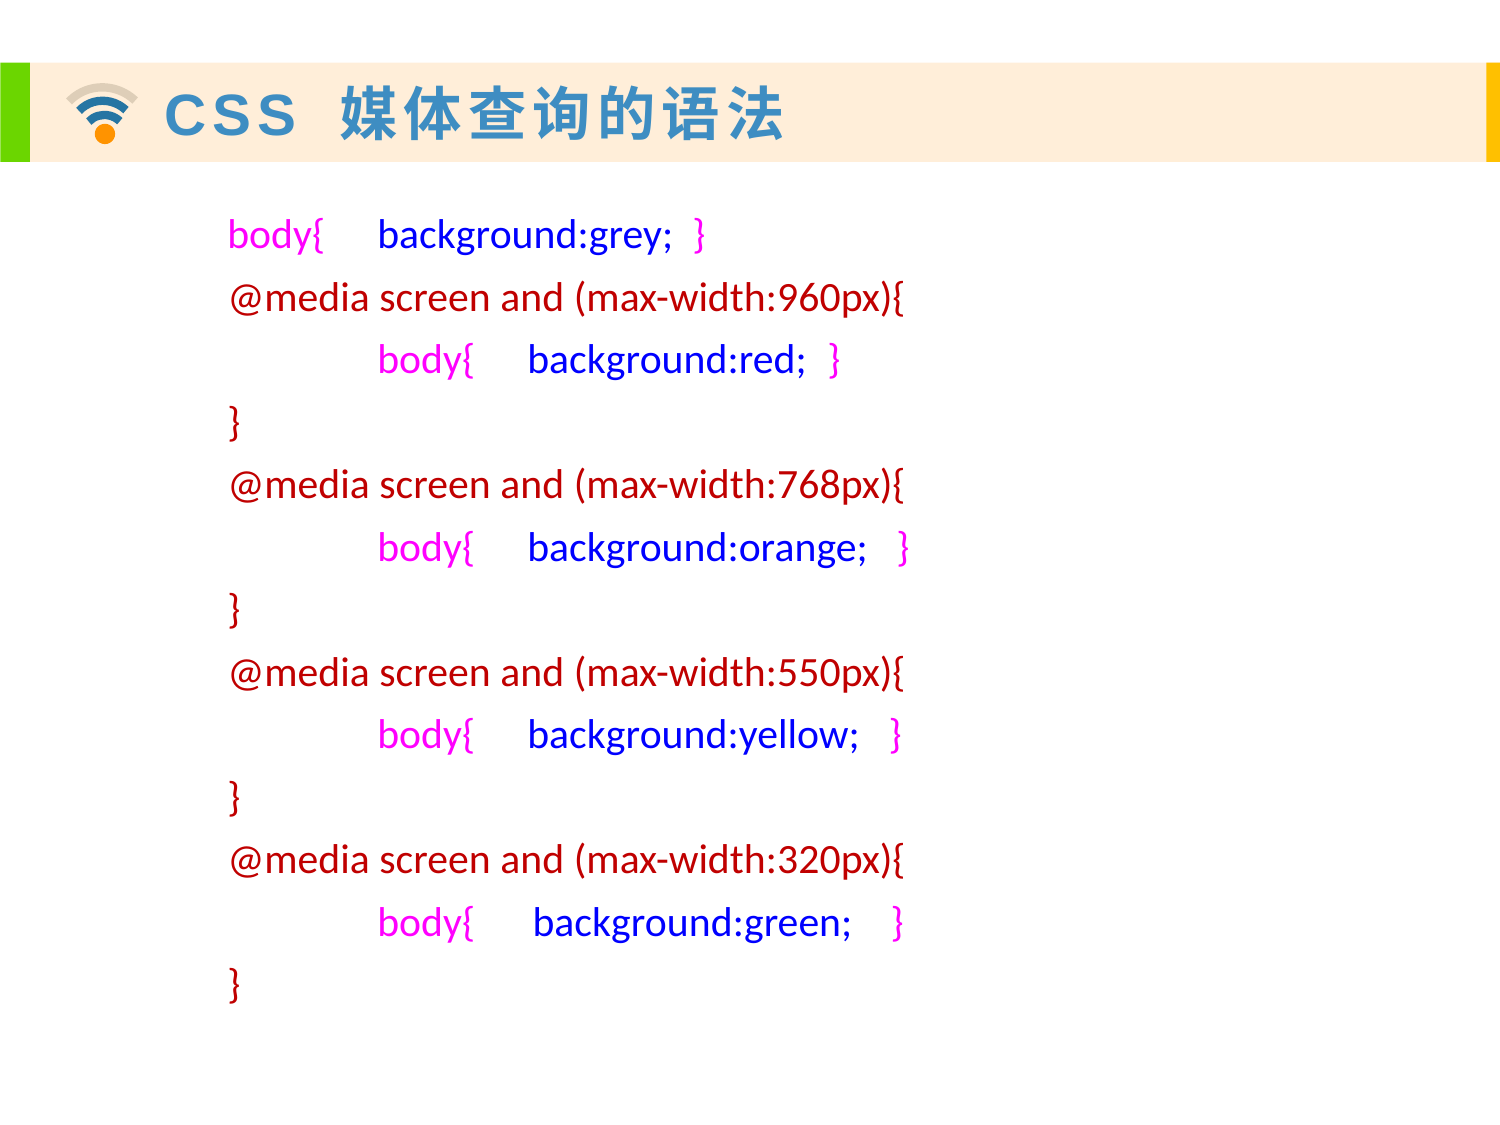

body{	background:grey;  }
@media screen and (max-width:960px){
	body{	background:red;	}
}
@media screen and (max-width:768px){
	body{	background:orange;   }
}
@media screen and (max-width:550px){
	body{  	background:yellow;   }
}
@media screen and (max-width:320px){
	body{      background:green;    }
}